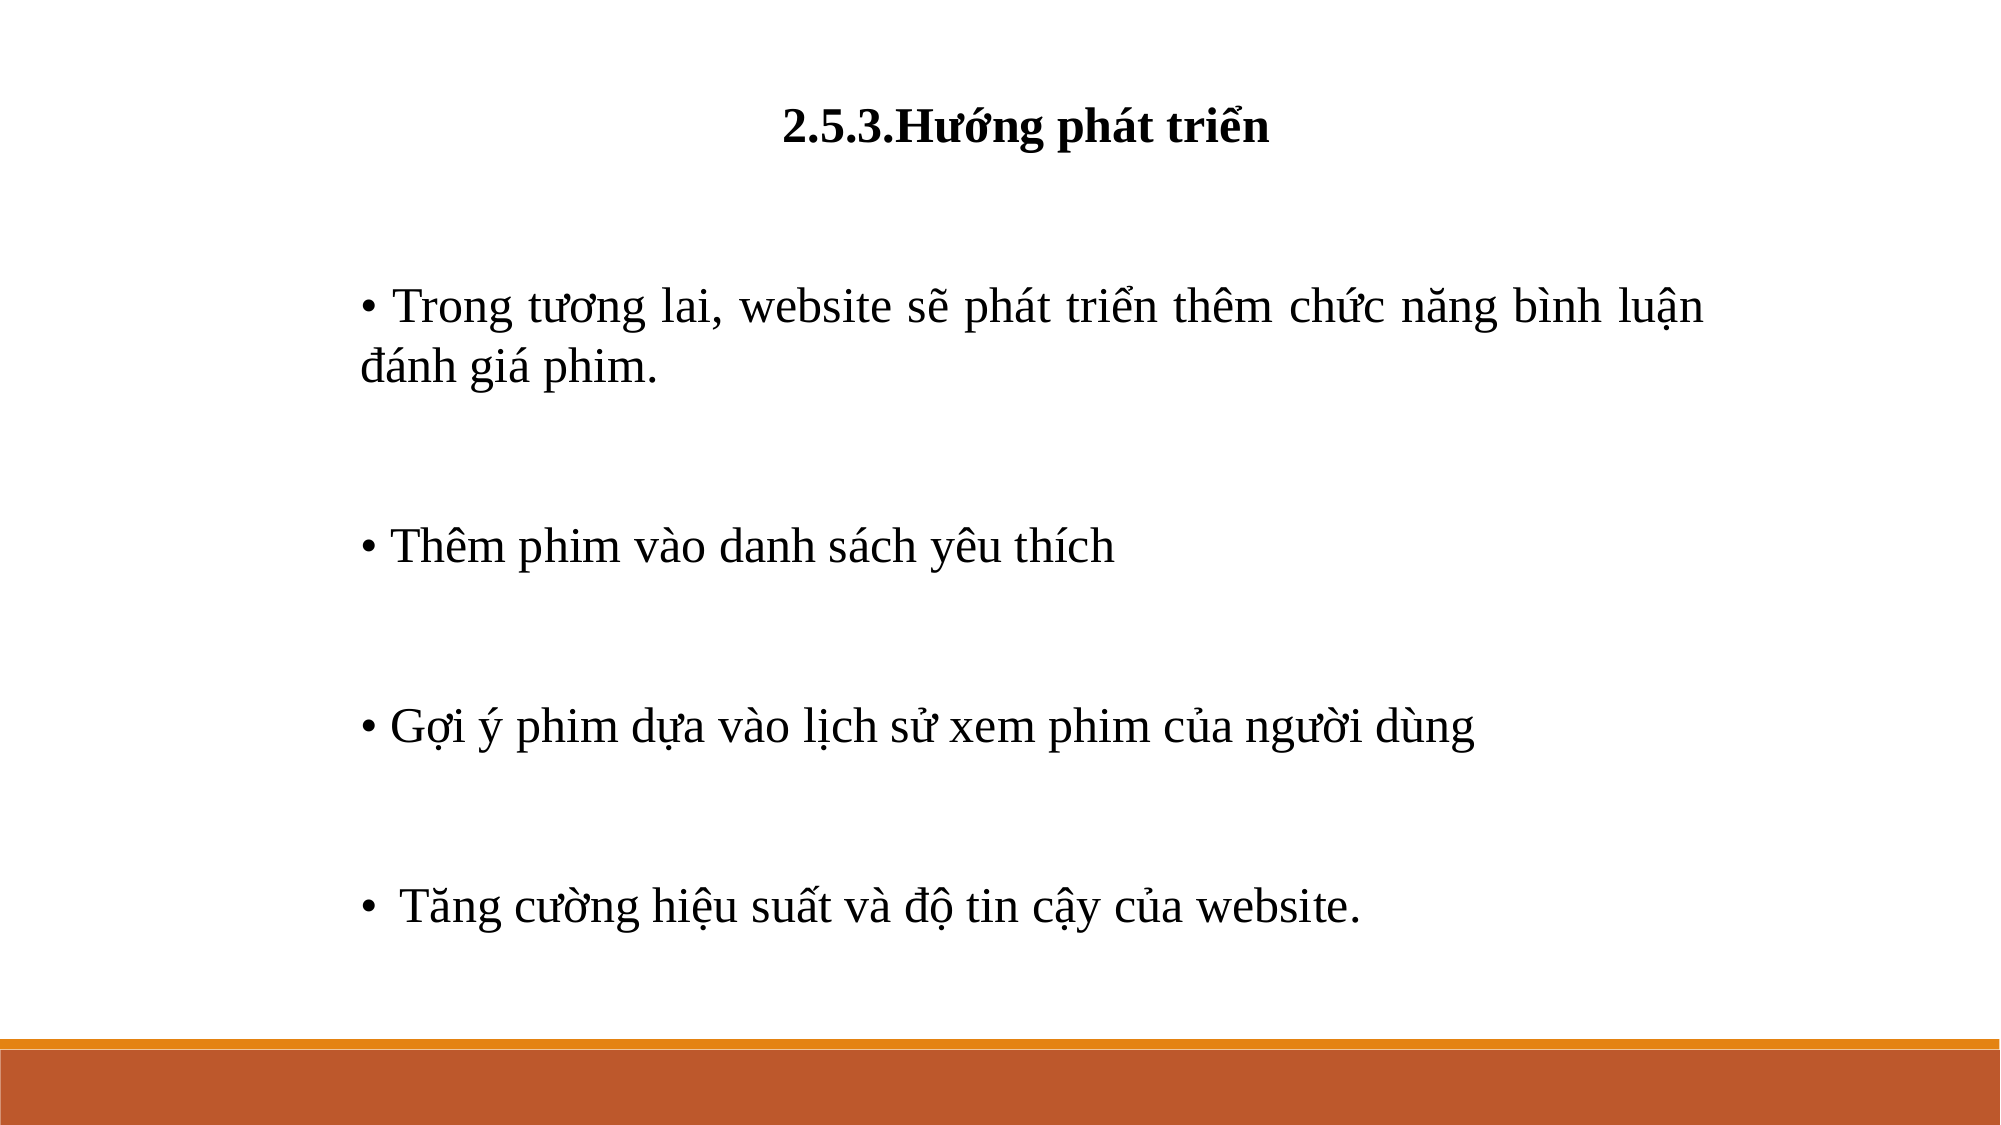

2.5.3.Hướng phát triển

• Trong tương lai, website sẽ phát triển thêm chức năng bình luận đánh giá phim.

• Thêm phim vào danh sách yêu thích

• Gợi ý phim dựa vào lịch sử xem phim của người dùng

•  Tăng cường hiệu suất và độ tin cậy của website.